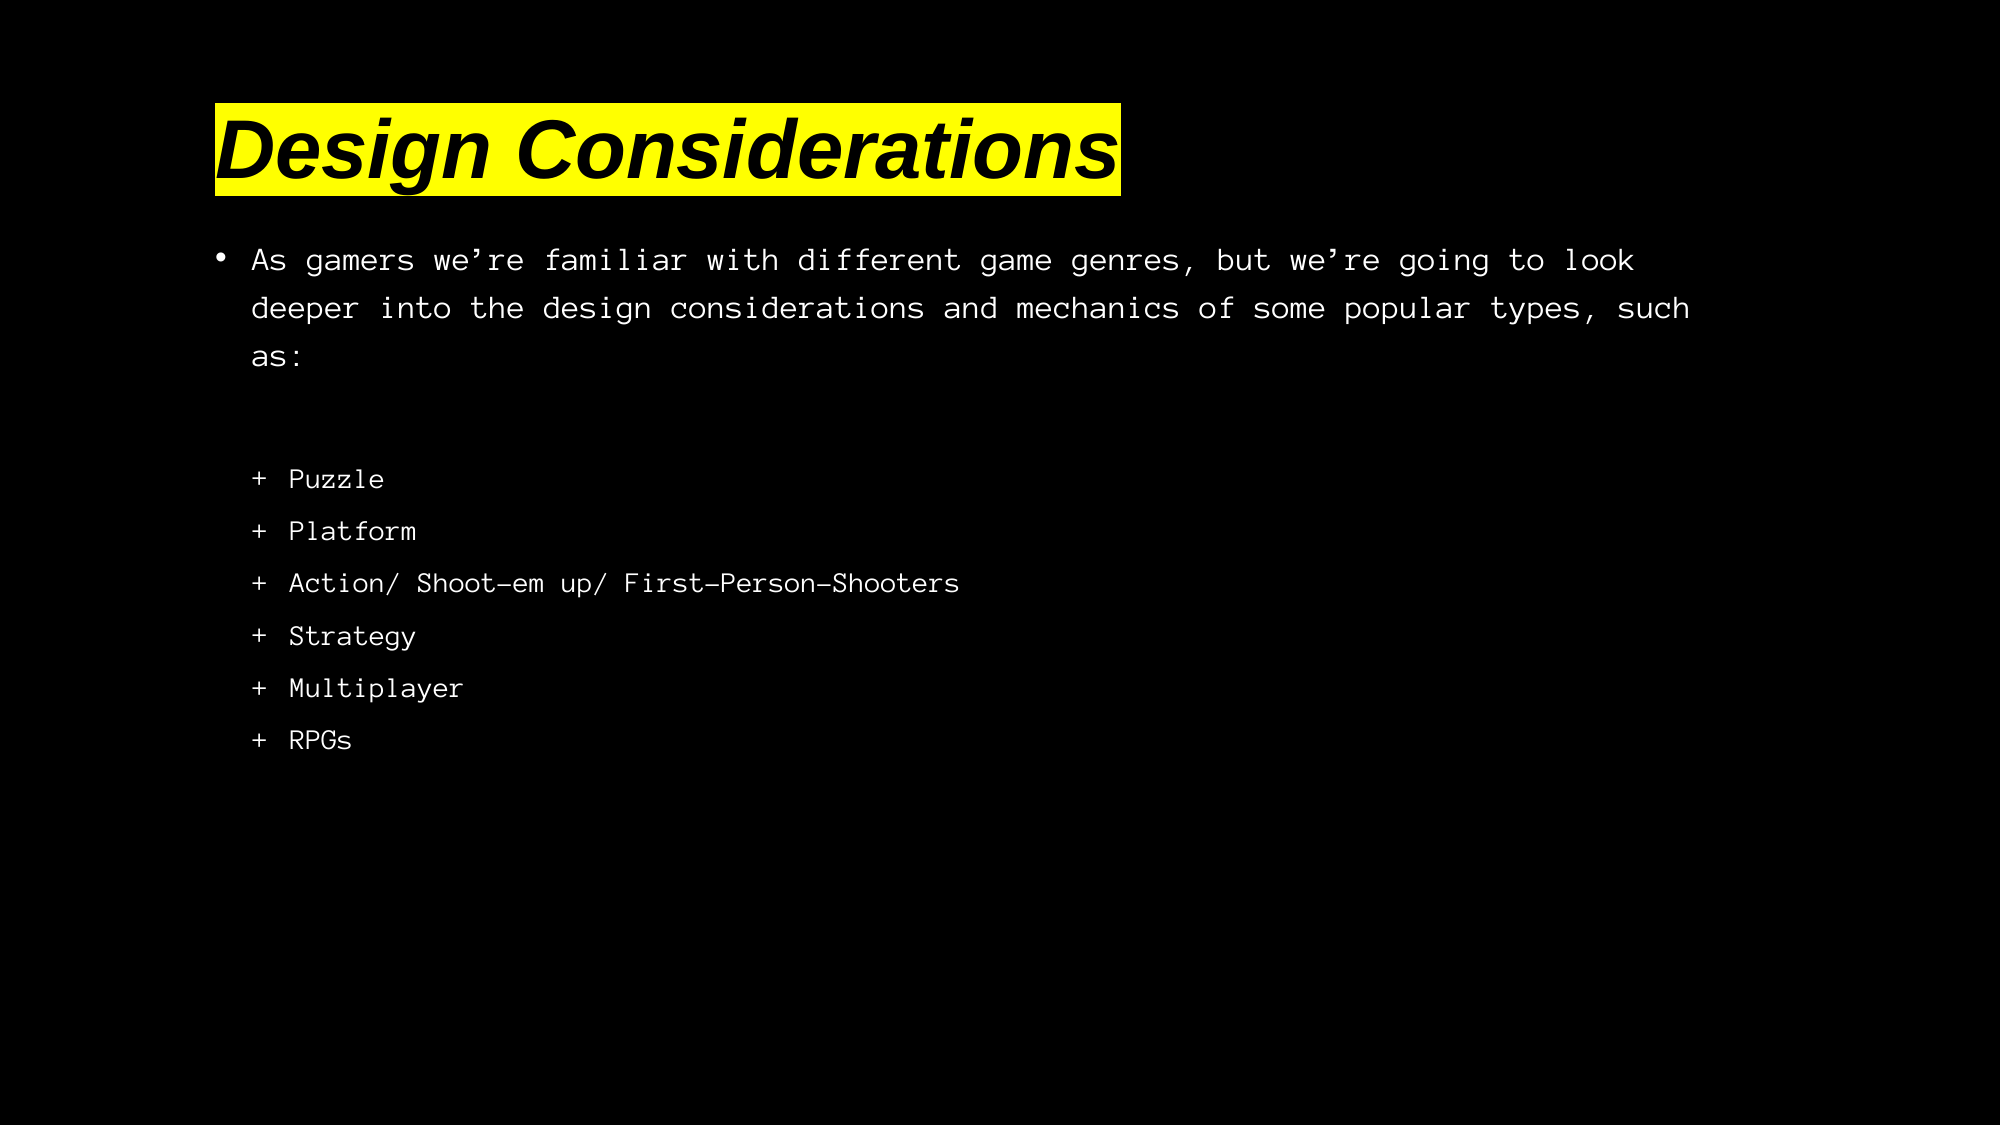

# Design Considerations
As gamers we’re familiar with different game genres, but we’re going to look deeper into the design considerations and mechanics of some popular types, such as:

Puzzle
Platform
Action/ Shoot-em up/ First-Person-Shooters
Strategy
Multiplayer
RPGs